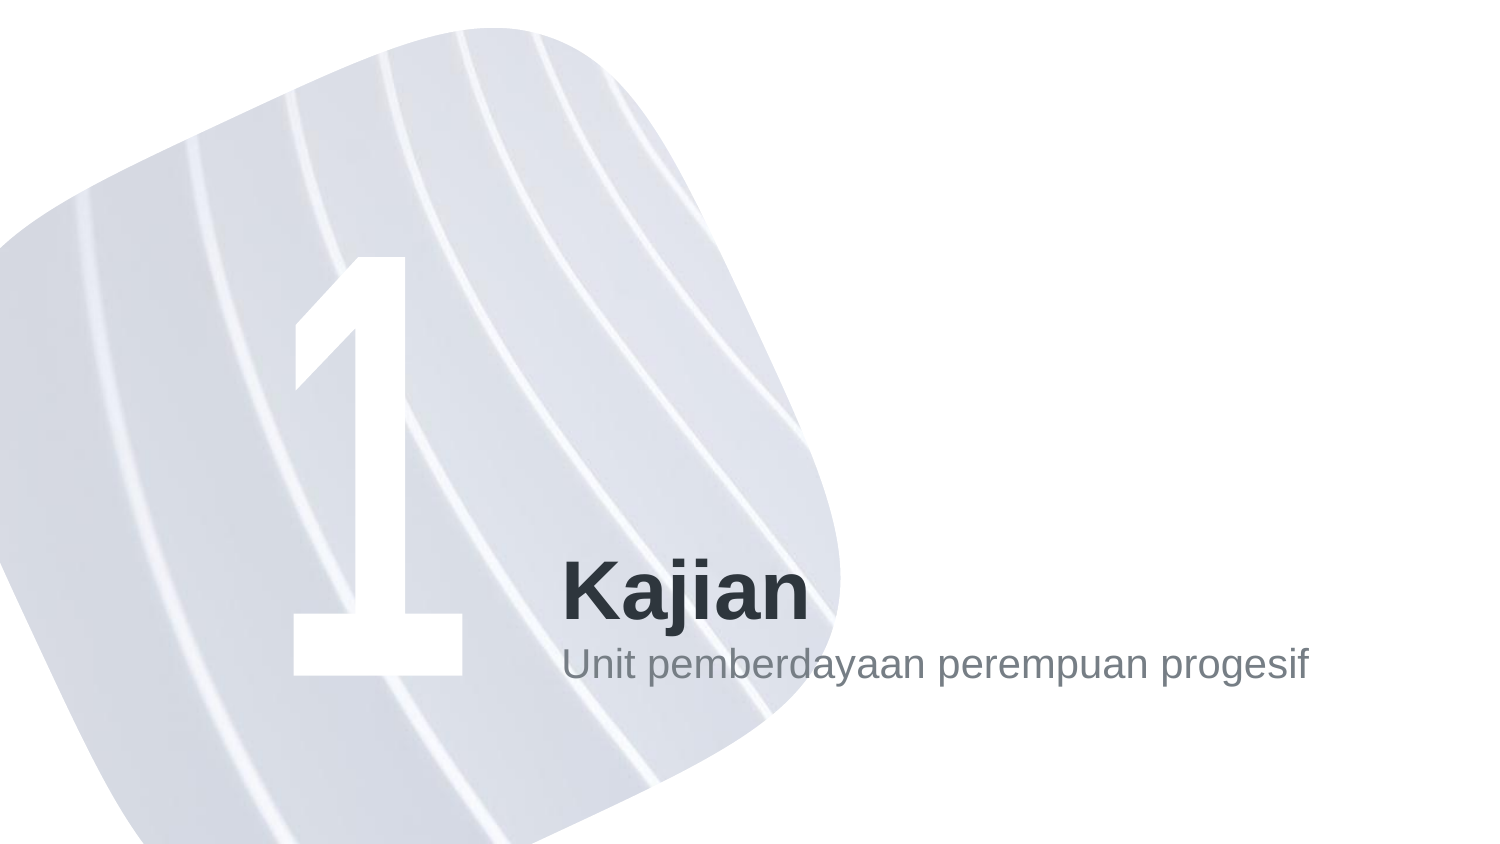

1
# Kajian
Unit pemberdayaan perempuan progesif